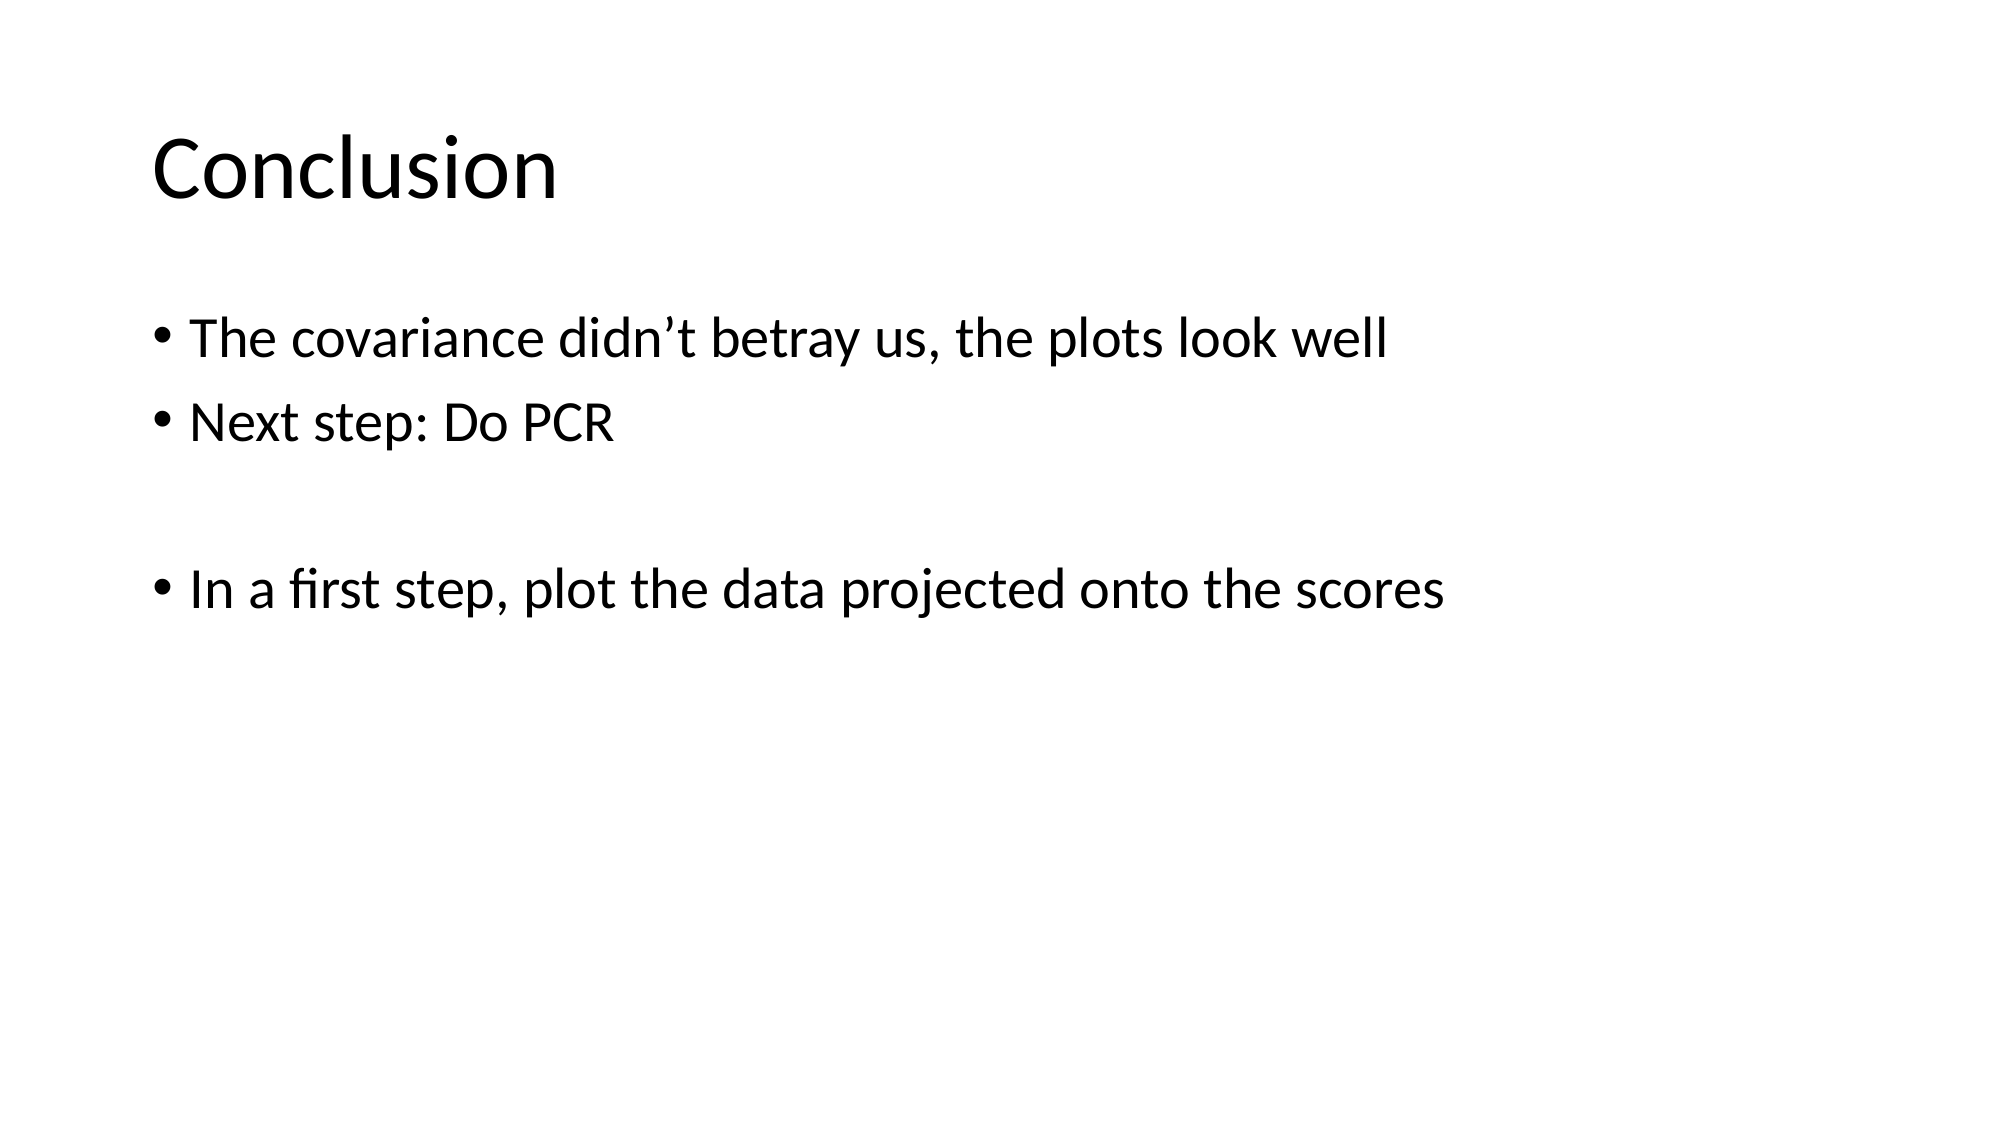

# Conclusion
The covariance didn’t betray us, the plots look well
Next step: Do PCR

In a first step, plot the data projected onto the scores